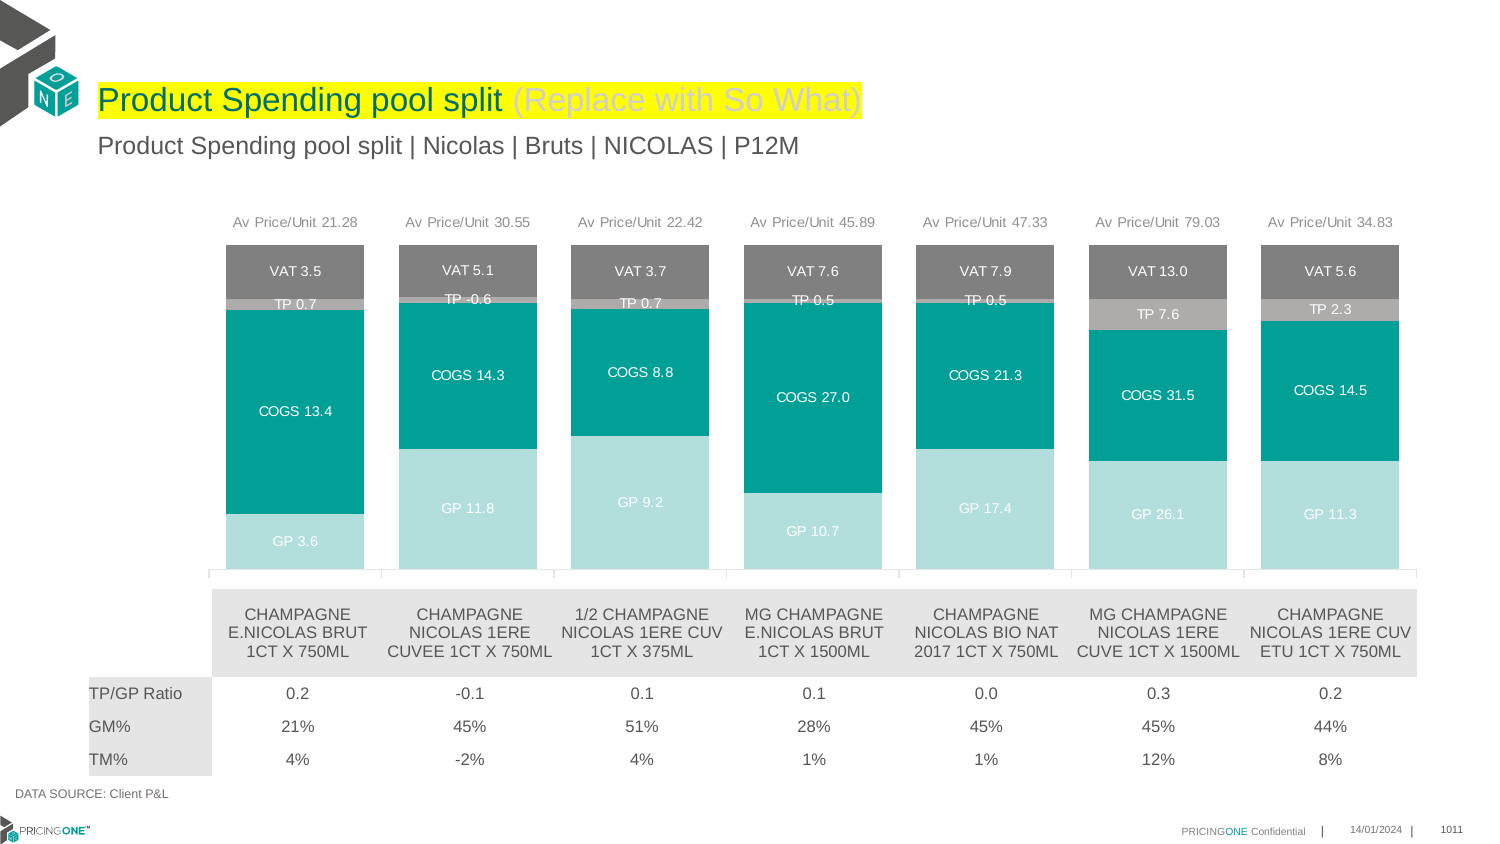

# Product Spending pool split (Replace with So What)
Product Spending pool split | Nicolas | Bruts | NICOLAS | P12M

### Chart

| Category | GP | COGS | TP | VAT |
|---|---|---|---|---|
| Av Price/Unit 21.28 | 3.604327177971375 | 13.403335146235227 | 0.724321876858184 | 3.5463968402129638 |
| Av Price/Unit 30.55 | 11.757022388059704 | 14.310369946875795 | -0.6107771059954494 | 5.091323045788009 |
| Av Price/Unit 22.42 | 9.20994094758526 | 8.794906843671322 | 0.6798245212481859 | 3.7369344625009515 |
| Av Price/Unit 45.89 | 10.720181925343805 | 26.978753438113955 | 0.5463986247544241 | 7.649066797642436 |
| Av Price/Unit 47.33 | 17.40600000000002 | 21.34399999999998 | 0.5303030303030312 | 7.856060606060603 |
| Av Price/Unit 79.03 | 26.091500000000035 | 31.531000000000013 | 7.555048682703259 | 13.035509736540686 |
| Av Price/Unit 34.83 | 11.309099999999997 | 14.501200000000003 | 2.3097396825396785 | 5.62400793650794 |
|  | CHAMPAGNE E.NICOLAS BRUT 1CT X 750ML | CHAMPAGNE NICOLAS 1ERE CUVEE 1CT X 750ML | 1/2 CHAMPAGNE NICOLAS 1ERE CUV 1CT X 375ML | MG CHAMPAGNE E.NICOLAS BRUT 1CT X 1500ML | CHAMPAGNE NICOLAS BIO NAT 2017 1CT X 750ML | MG CHAMPAGNE NICOLAS 1ERE CUVE 1CT X 1500ML | CHAMPAGNE NICOLAS 1ERE CUV ETU 1CT X 750ML |
| --- | --- | --- | --- | --- | --- | --- | --- |
| TP/GP Ratio | 0.2 | -0.1 | 0.1 | 0.1 | 0.0 | 0.3 | 0.2 |
| GM% | 21% | 45% | 51% | 28% | 45% | 45% | 44% |
| TM% | 4% | -2% | 4% | 1% | 1% | 12% | 8% |
DATA SOURCE: Client P&L

14/01/2024
1011